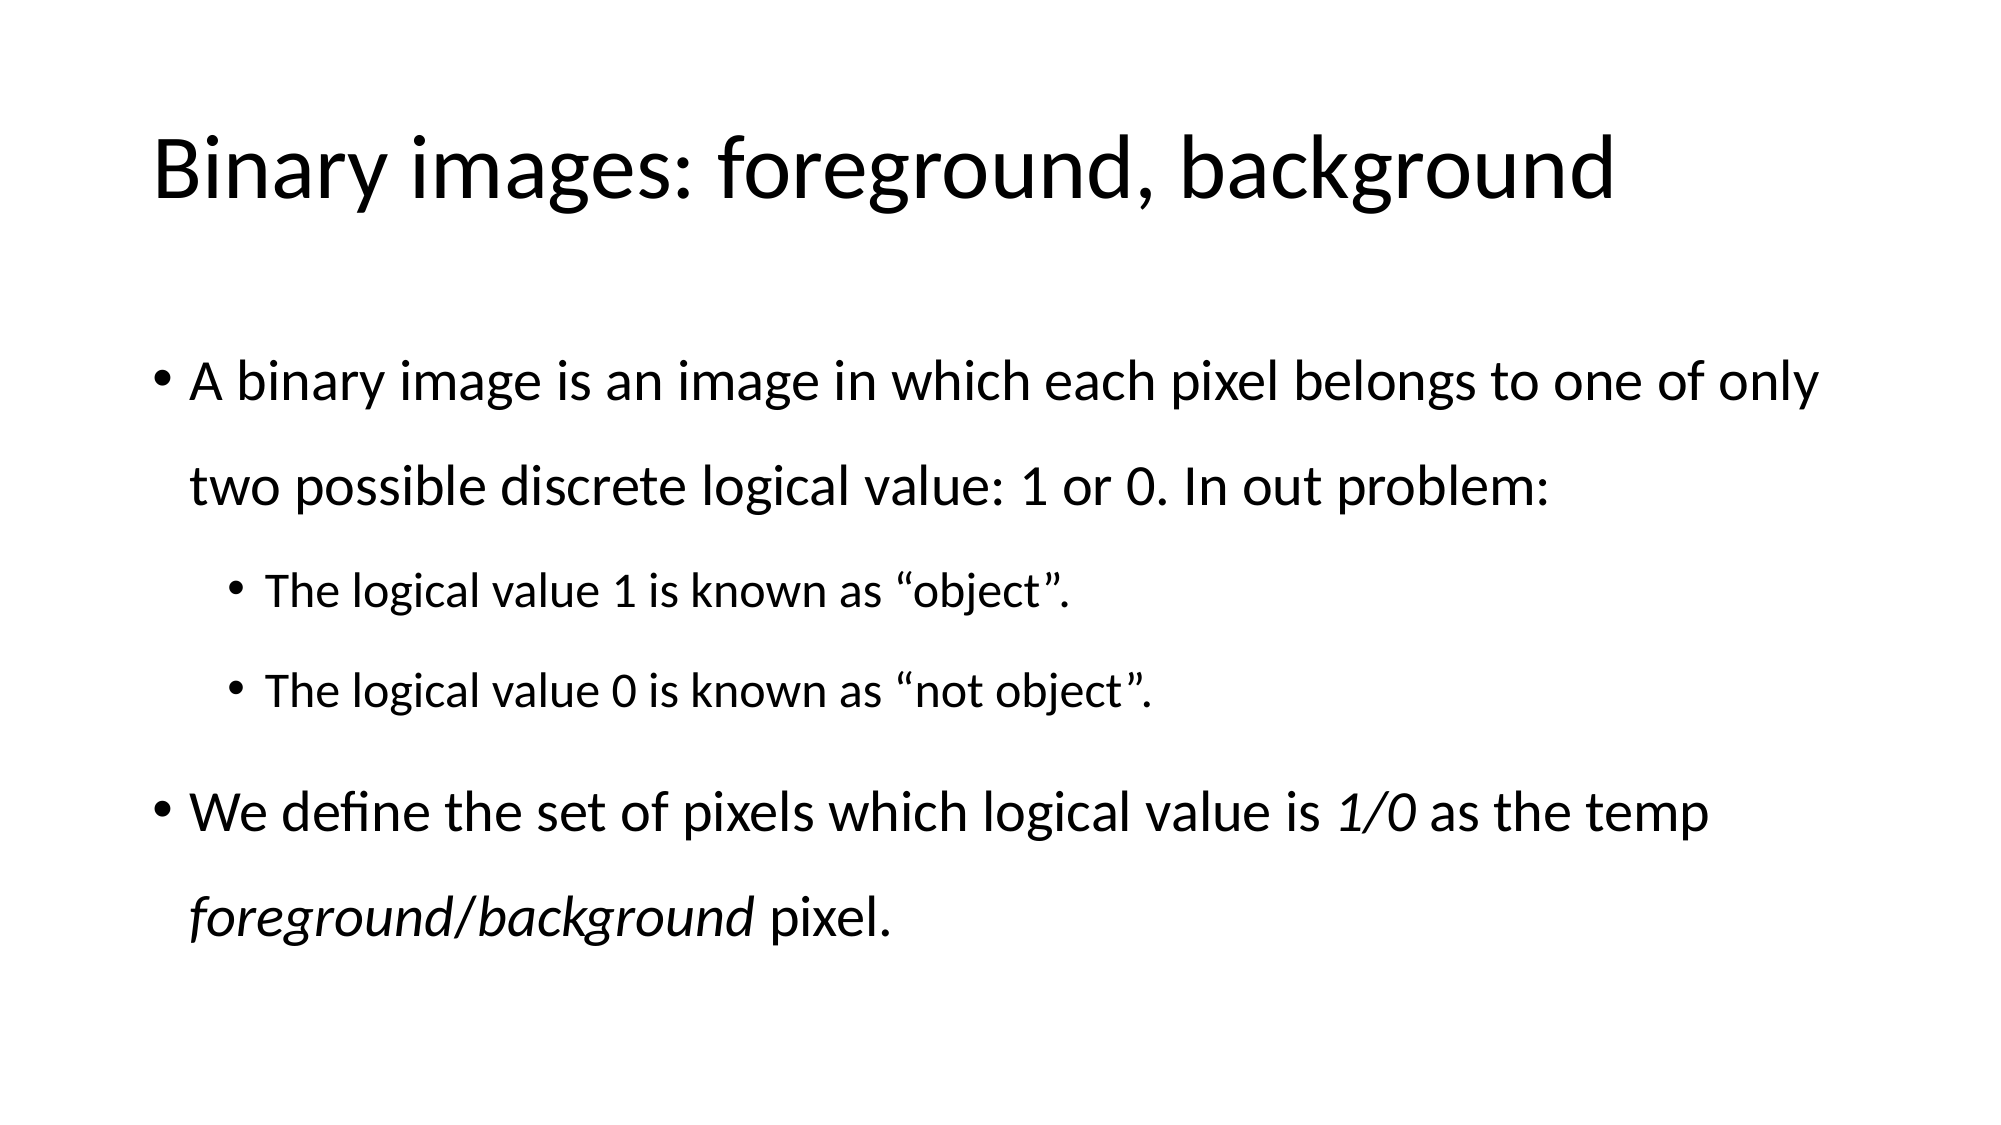

# Binary images: foreground, background
A binary image is an image in which each pixel belongs to one of only two possible discrete logical value: 1 or 0. In out problem:
The logical value 1 is known as “object”.
The logical value 0 is known as “not object”.
We define the set of pixels which logical value is 1/0 as the temp foreground/background pixel.